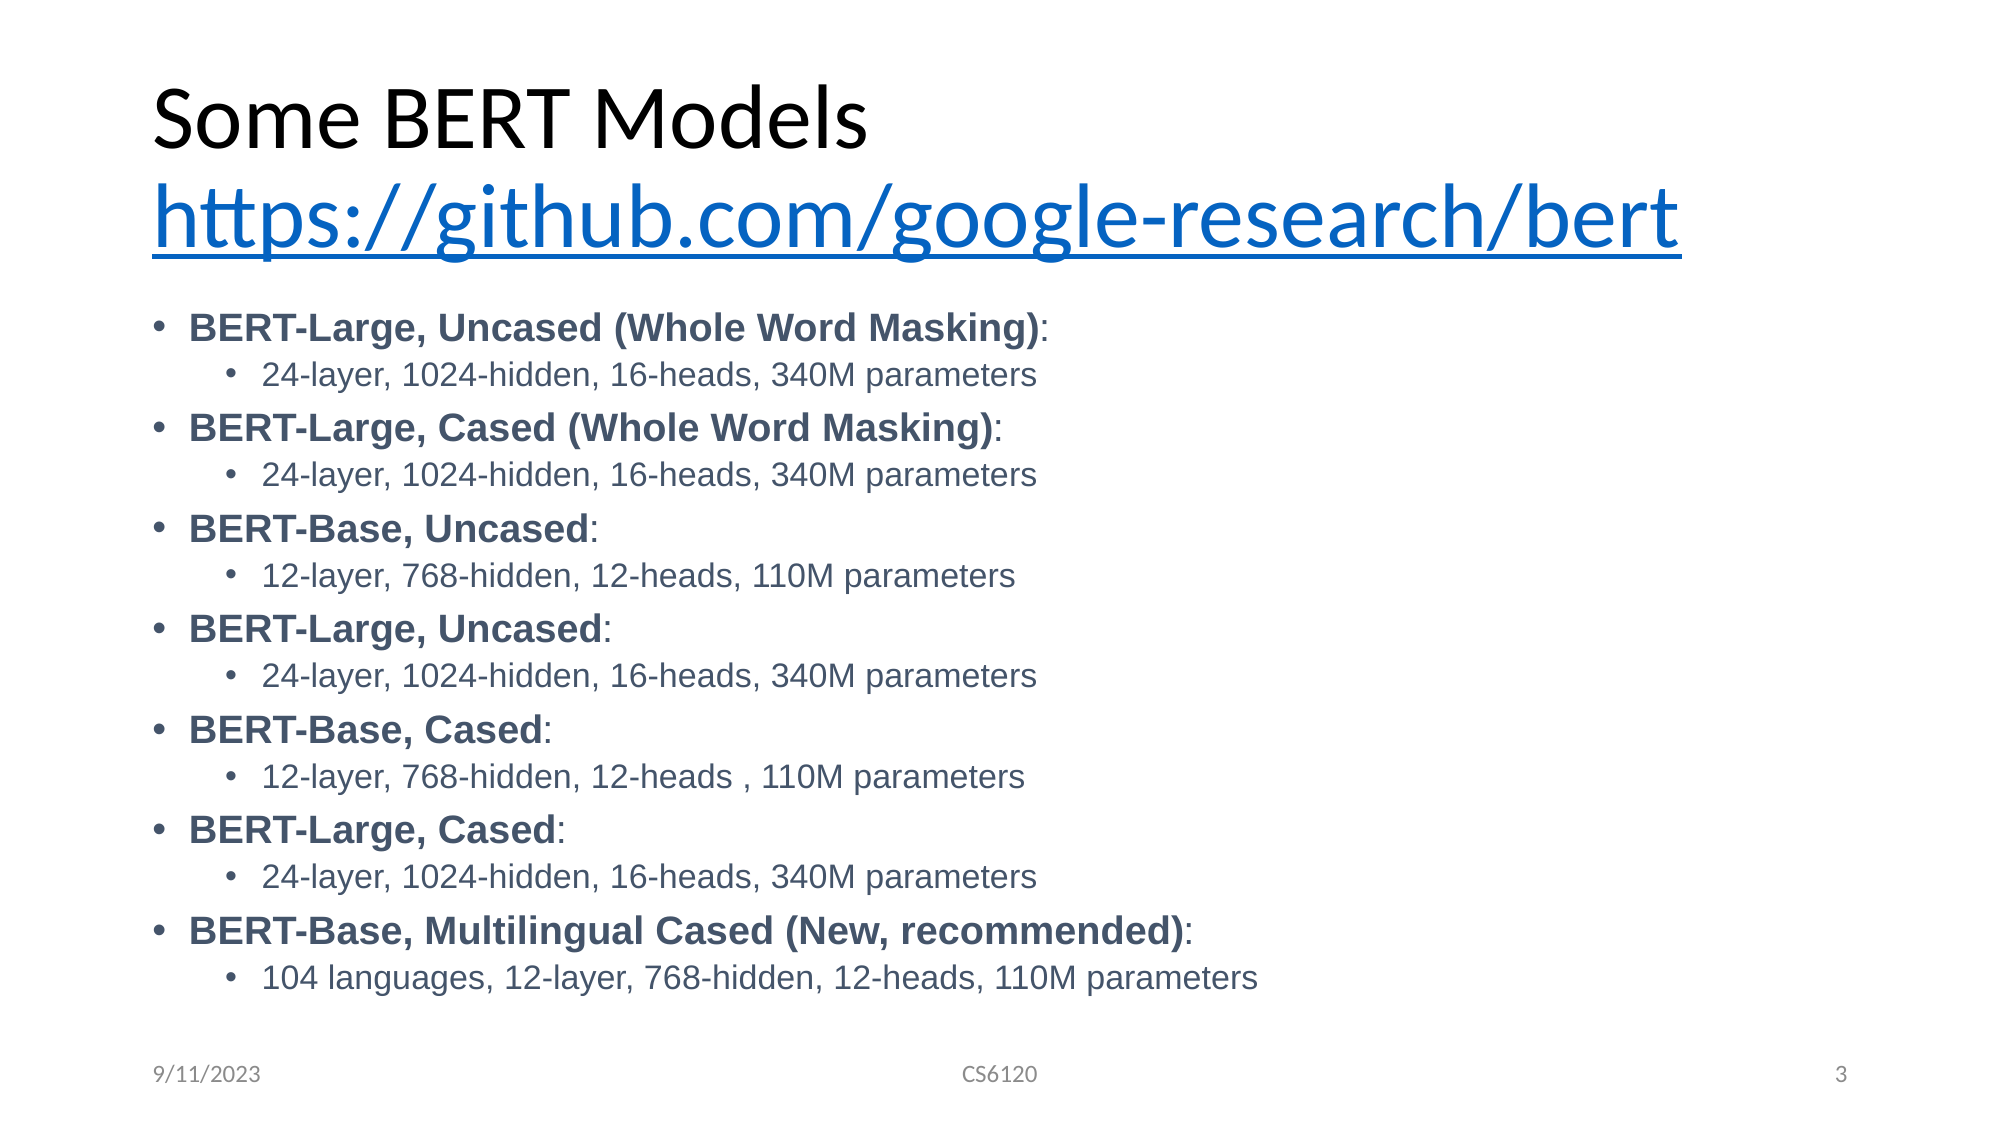

# Some BERT Models https://github.com/google-research/bert
BERT-Large, Uncased (Whole Word Masking):
24-layer, 1024-hidden, 16-heads, 340M parameters
BERT-Large, Cased (Whole Word Masking):
24-layer, 1024-hidden, 16-heads, 340M parameters
BERT-Base, Uncased:
12-layer, 768-hidden, 12-heads, 110M parameters
BERT-Large, Uncased:
24-layer, 1024-hidden, 16-heads, 340M parameters
BERT-Base, Cased:
12-layer, 768-hidden, 12-heads , 110M parameters
BERT-Large, Cased:
24-layer, 1024-hidden, 16-heads, 340M parameters
BERT-Base, Multilingual Cased (New, recommended):
104 languages, 12-layer, 768-hidden, 12-heads, 110M parameters
9/11/2023
CS6120
3